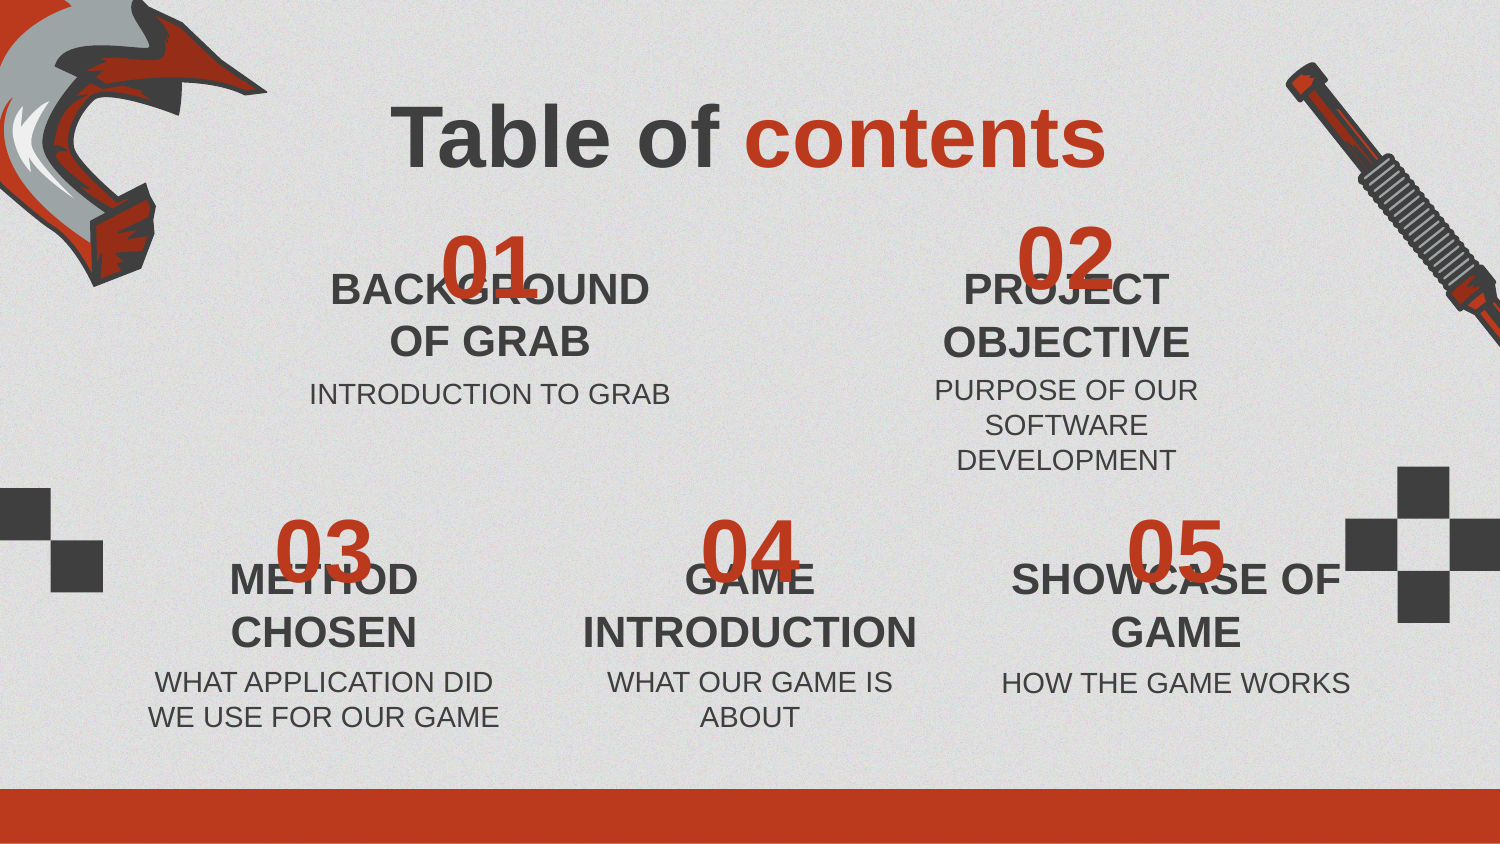

# Table of contents
02
01
BACKGROUND OF GRAB
PROJECT OBJECTIVE
PURPOSE OF OUR SOFTWARE DEVELOPMENT
INTRODUCTION TO GRAB
04
03
05
METHOD CHOSEN
GAME INTRODUCTION
SHOWCASE OF GAME
WHAT APPLICATION DID WE USE FOR OUR GAME
WHAT OUR GAME IS ABOUT
HOW THE GAME WORKS